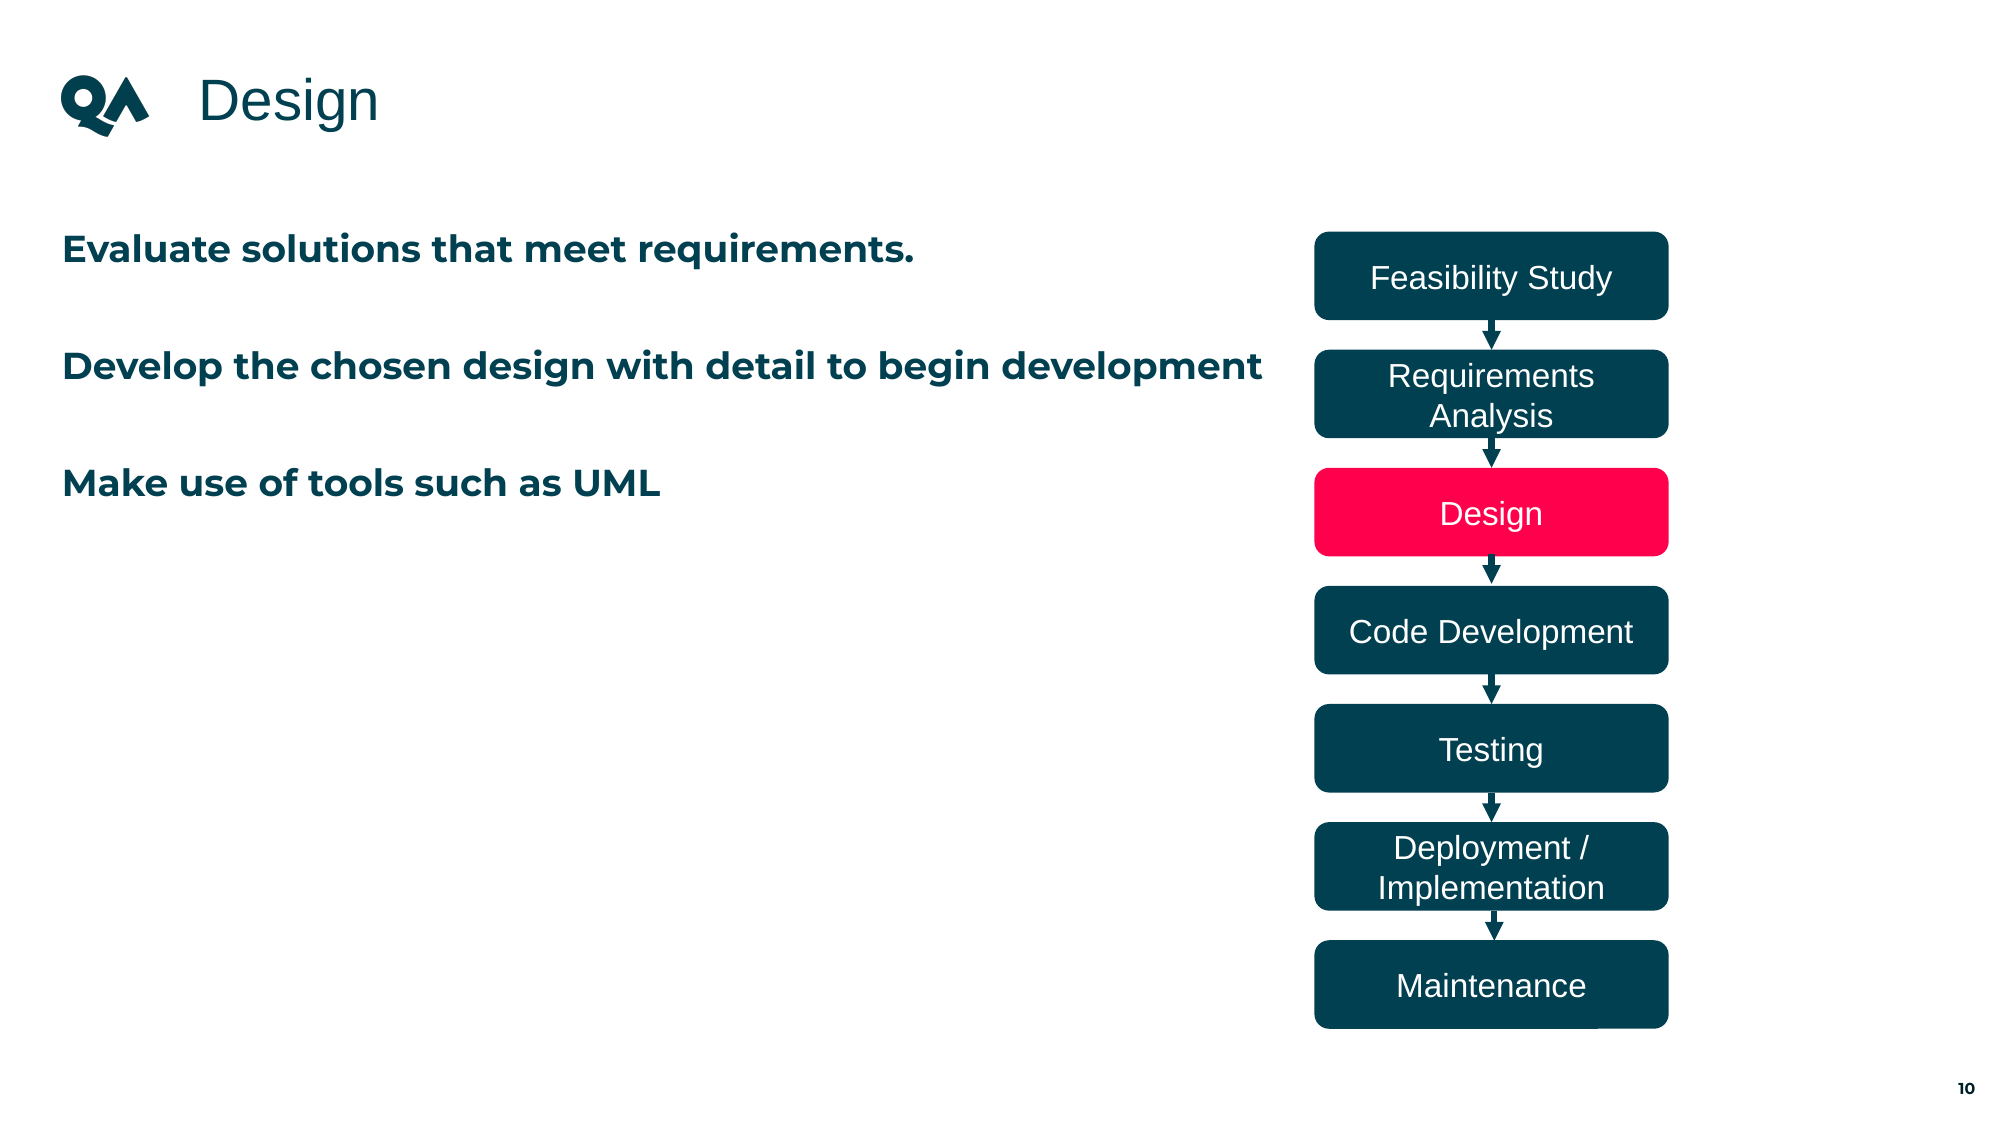

Design
Evaluate solutions that meet requirements.

Develop the chosen design with detail to begin development

Make use of tools such as UML

Feasibility Study
Requirements Analysis
Design
Code Development
Testing
Deployment / Implementation
Maintenance
10